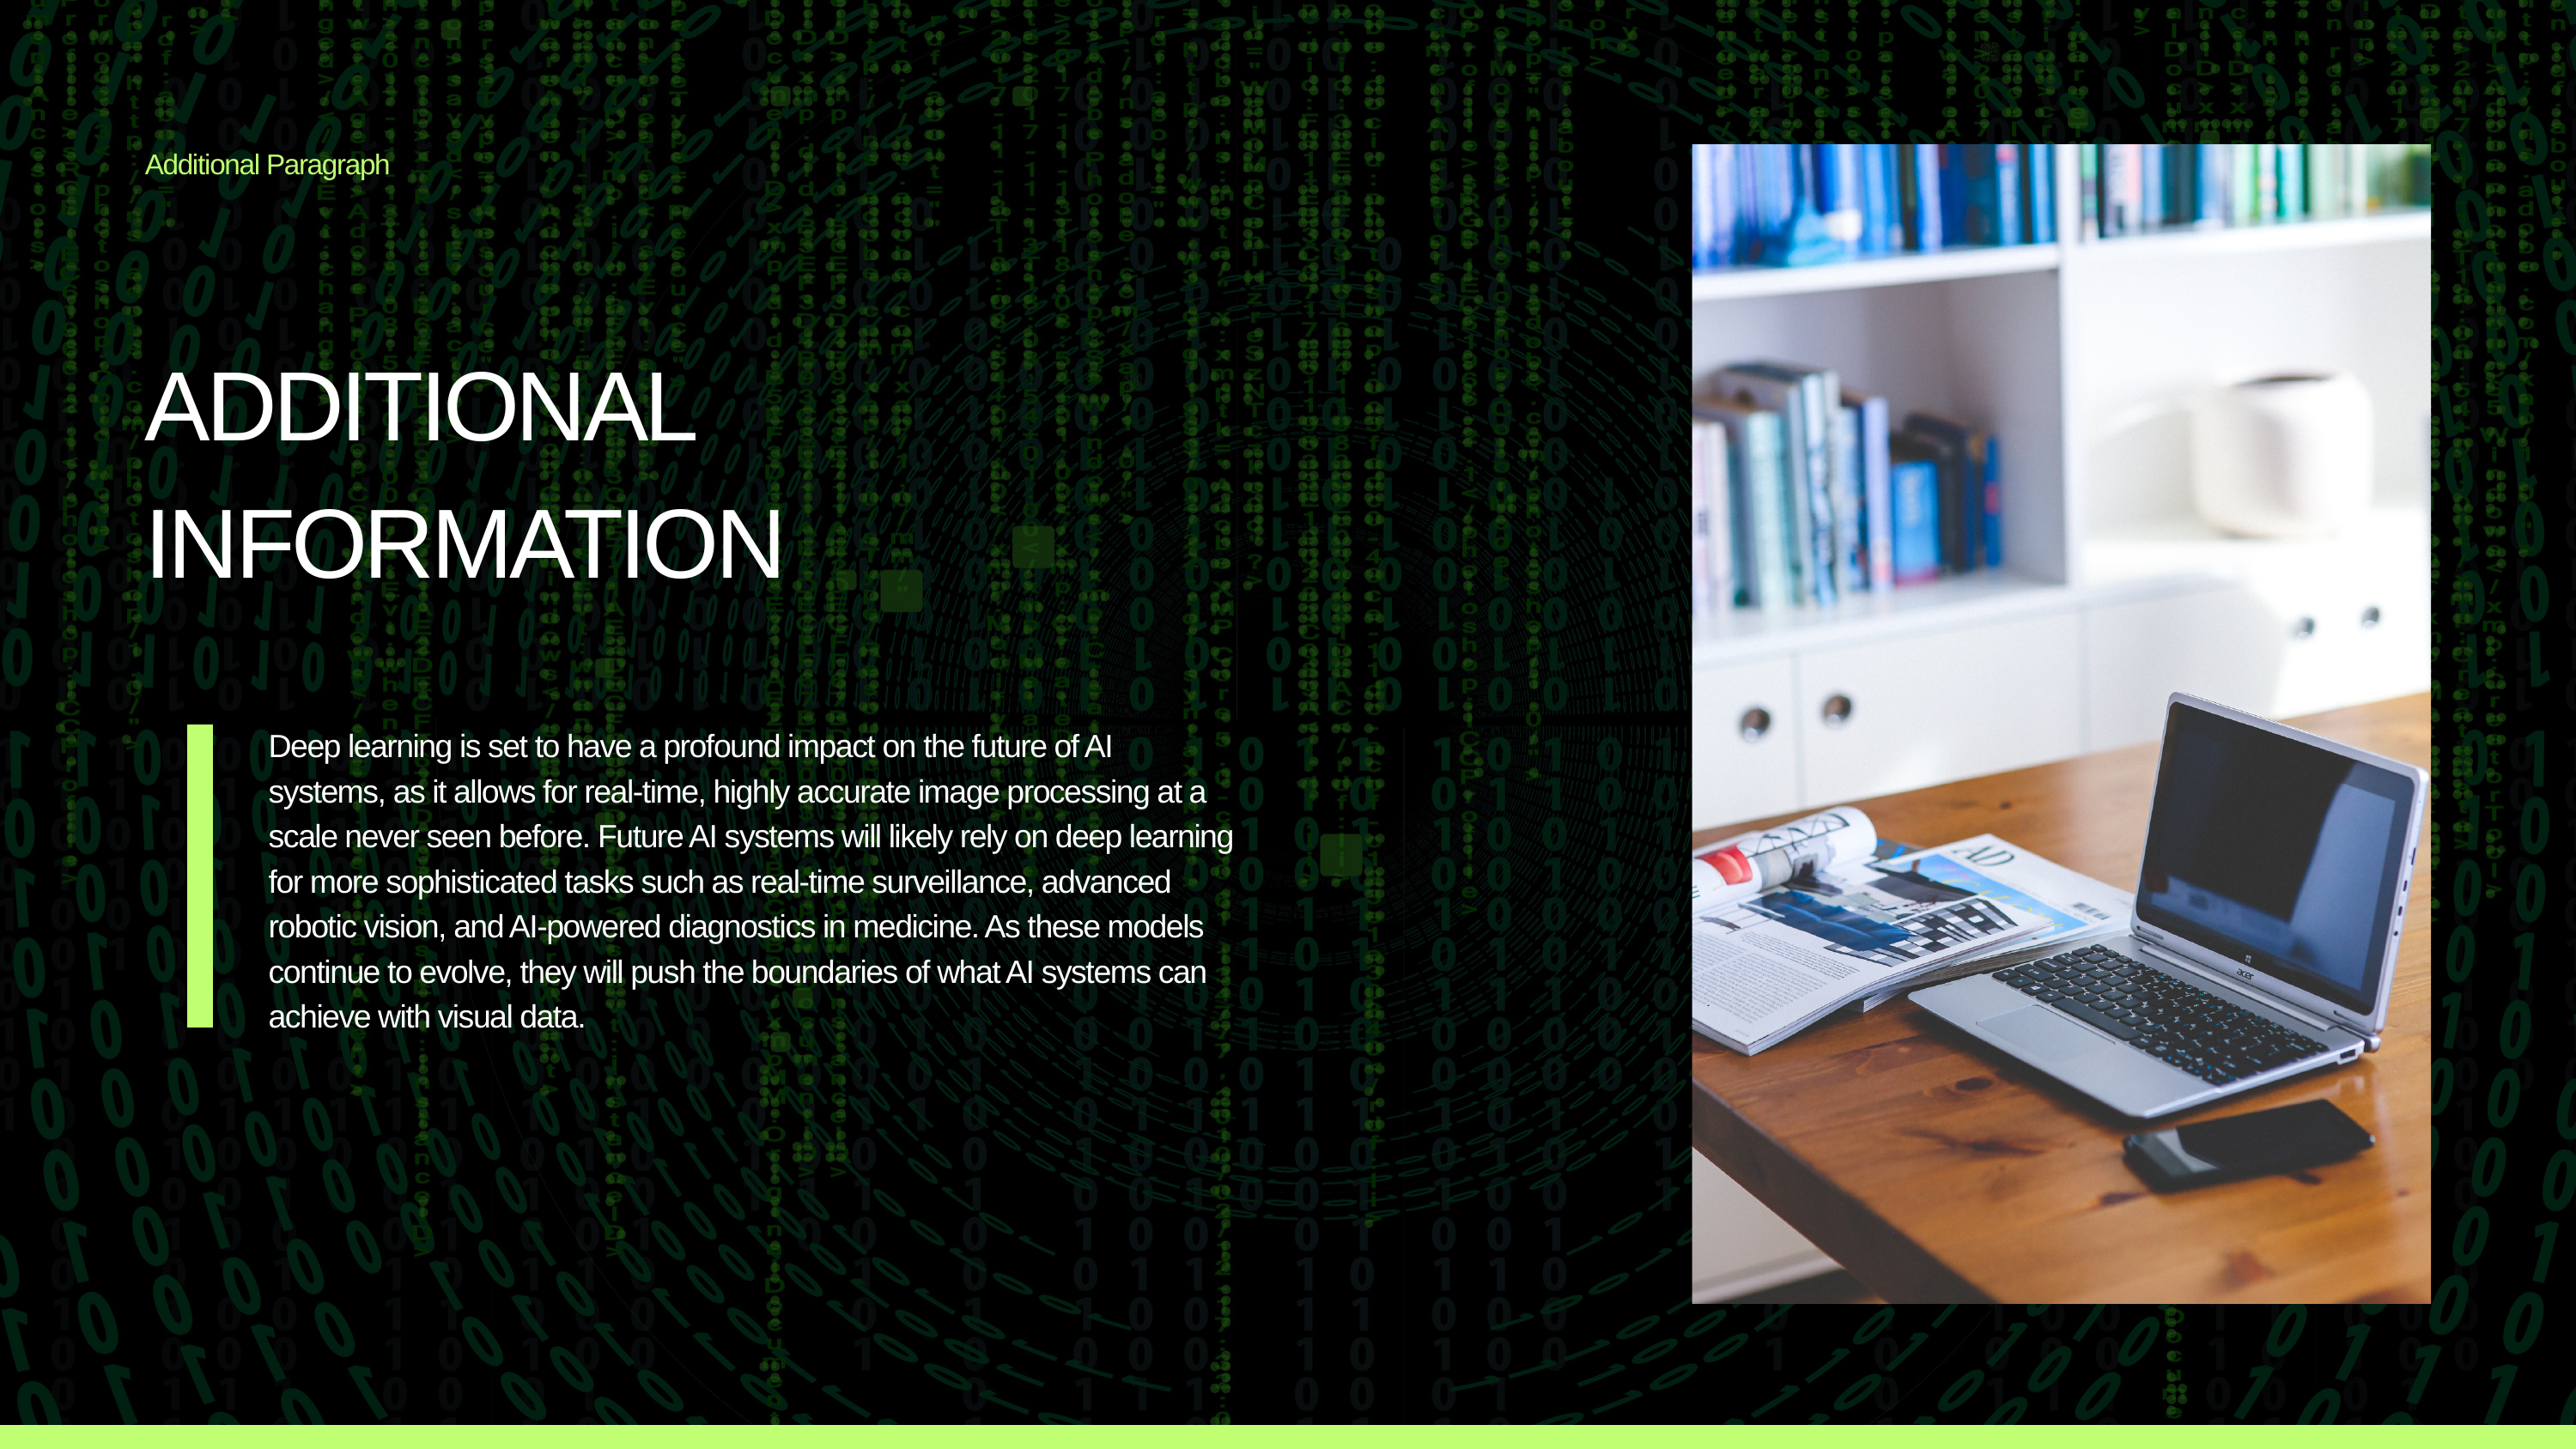

Additional Paragraph

ADDITIONAL INFORMATION
Deep learning is set to have a profound impact on the future of AI systems, as it allows for real-time, highly accurate image processing at a scale never seen before. Future AI systems will likely rely on deep learning for more sophisticated tasks such as real-time surveillance, advanced robotic vision, and AI-powered diagnostics in medicine. As these models continue to evolve, they will push the boundaries of what AI systems can achieve with visual data.